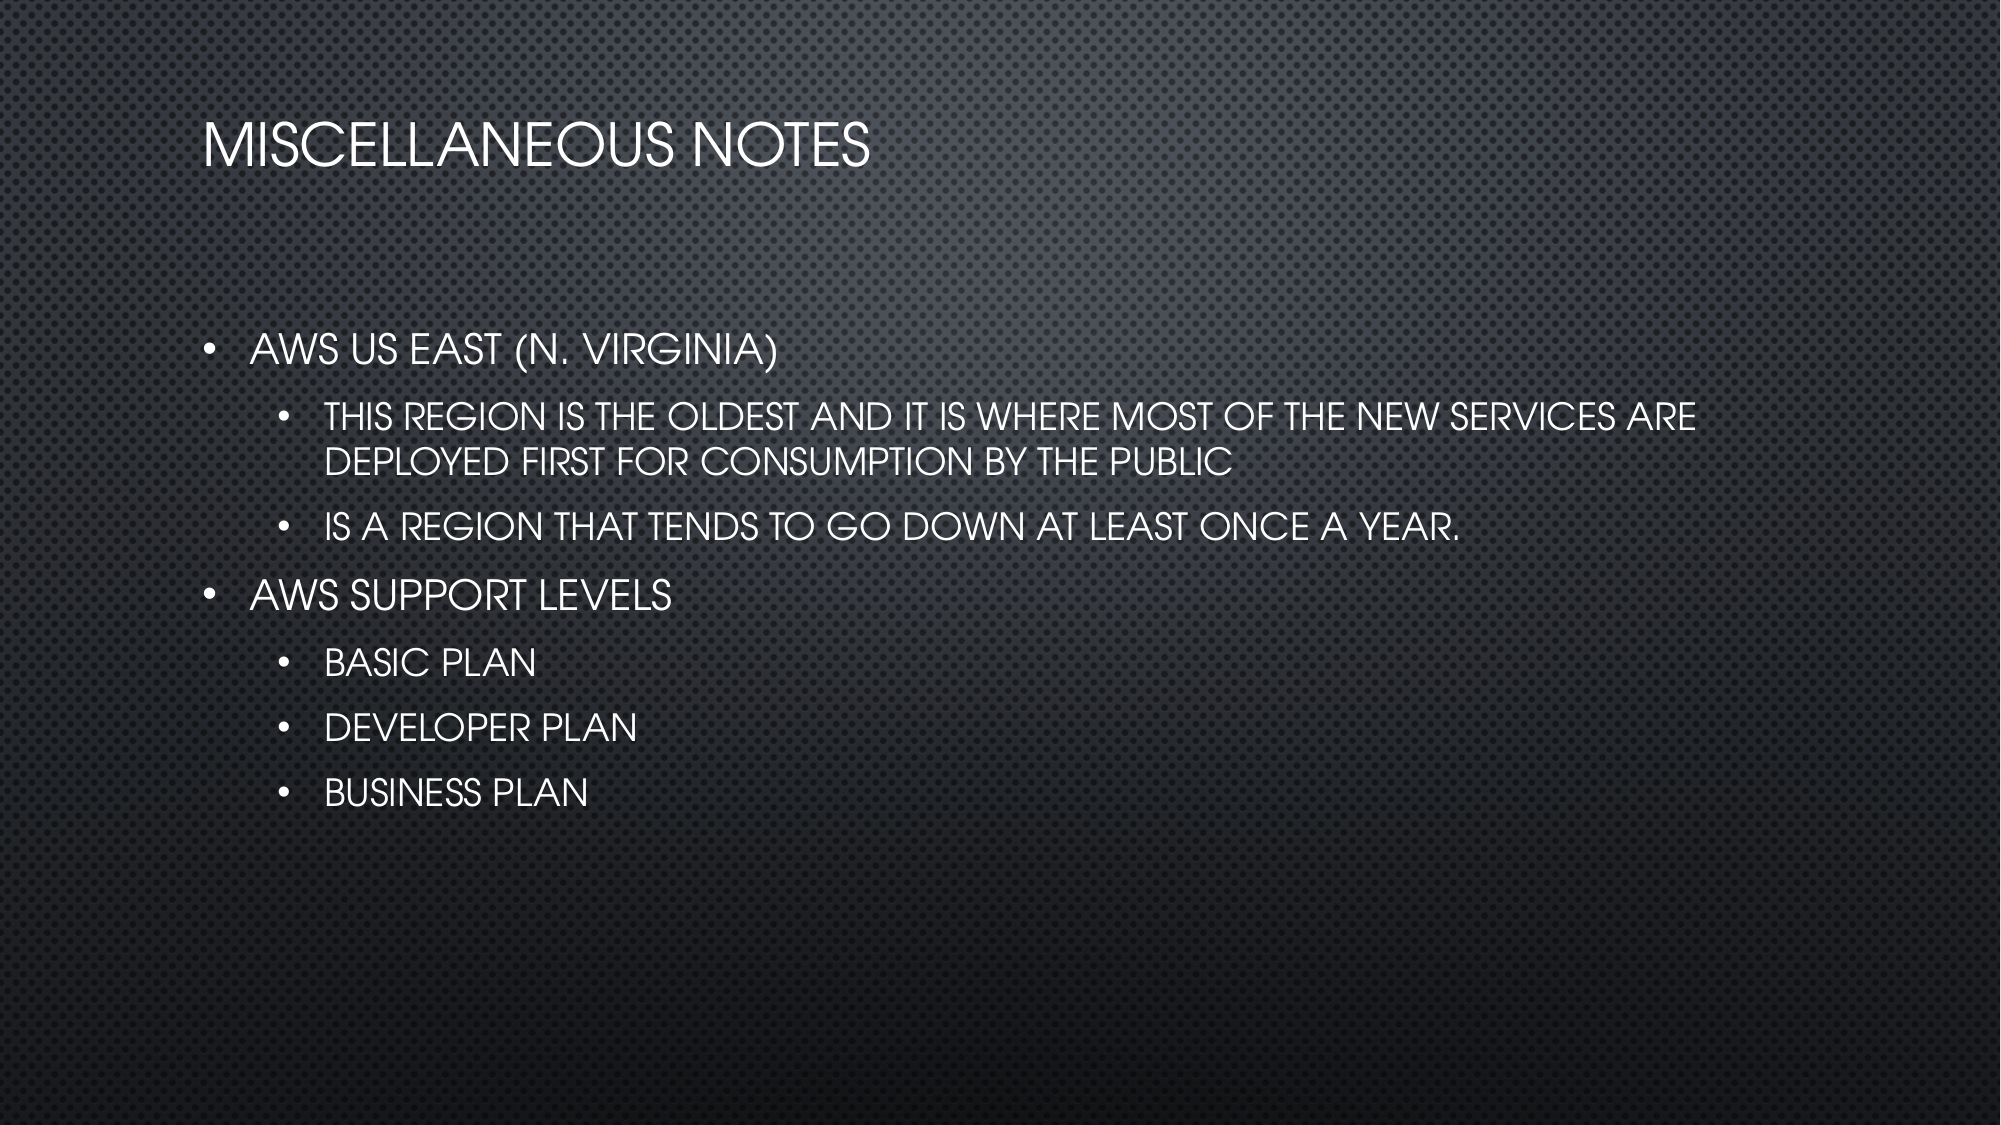

# Miscellaneous notes
AWS US East (N. Virginia)
This region is the oldest and it is where most of the new services are deployed first for consumption by the public
is a region that tends to go down at least once a year.
AWS Support Levels
Basic plan
Developer plan
Business plan